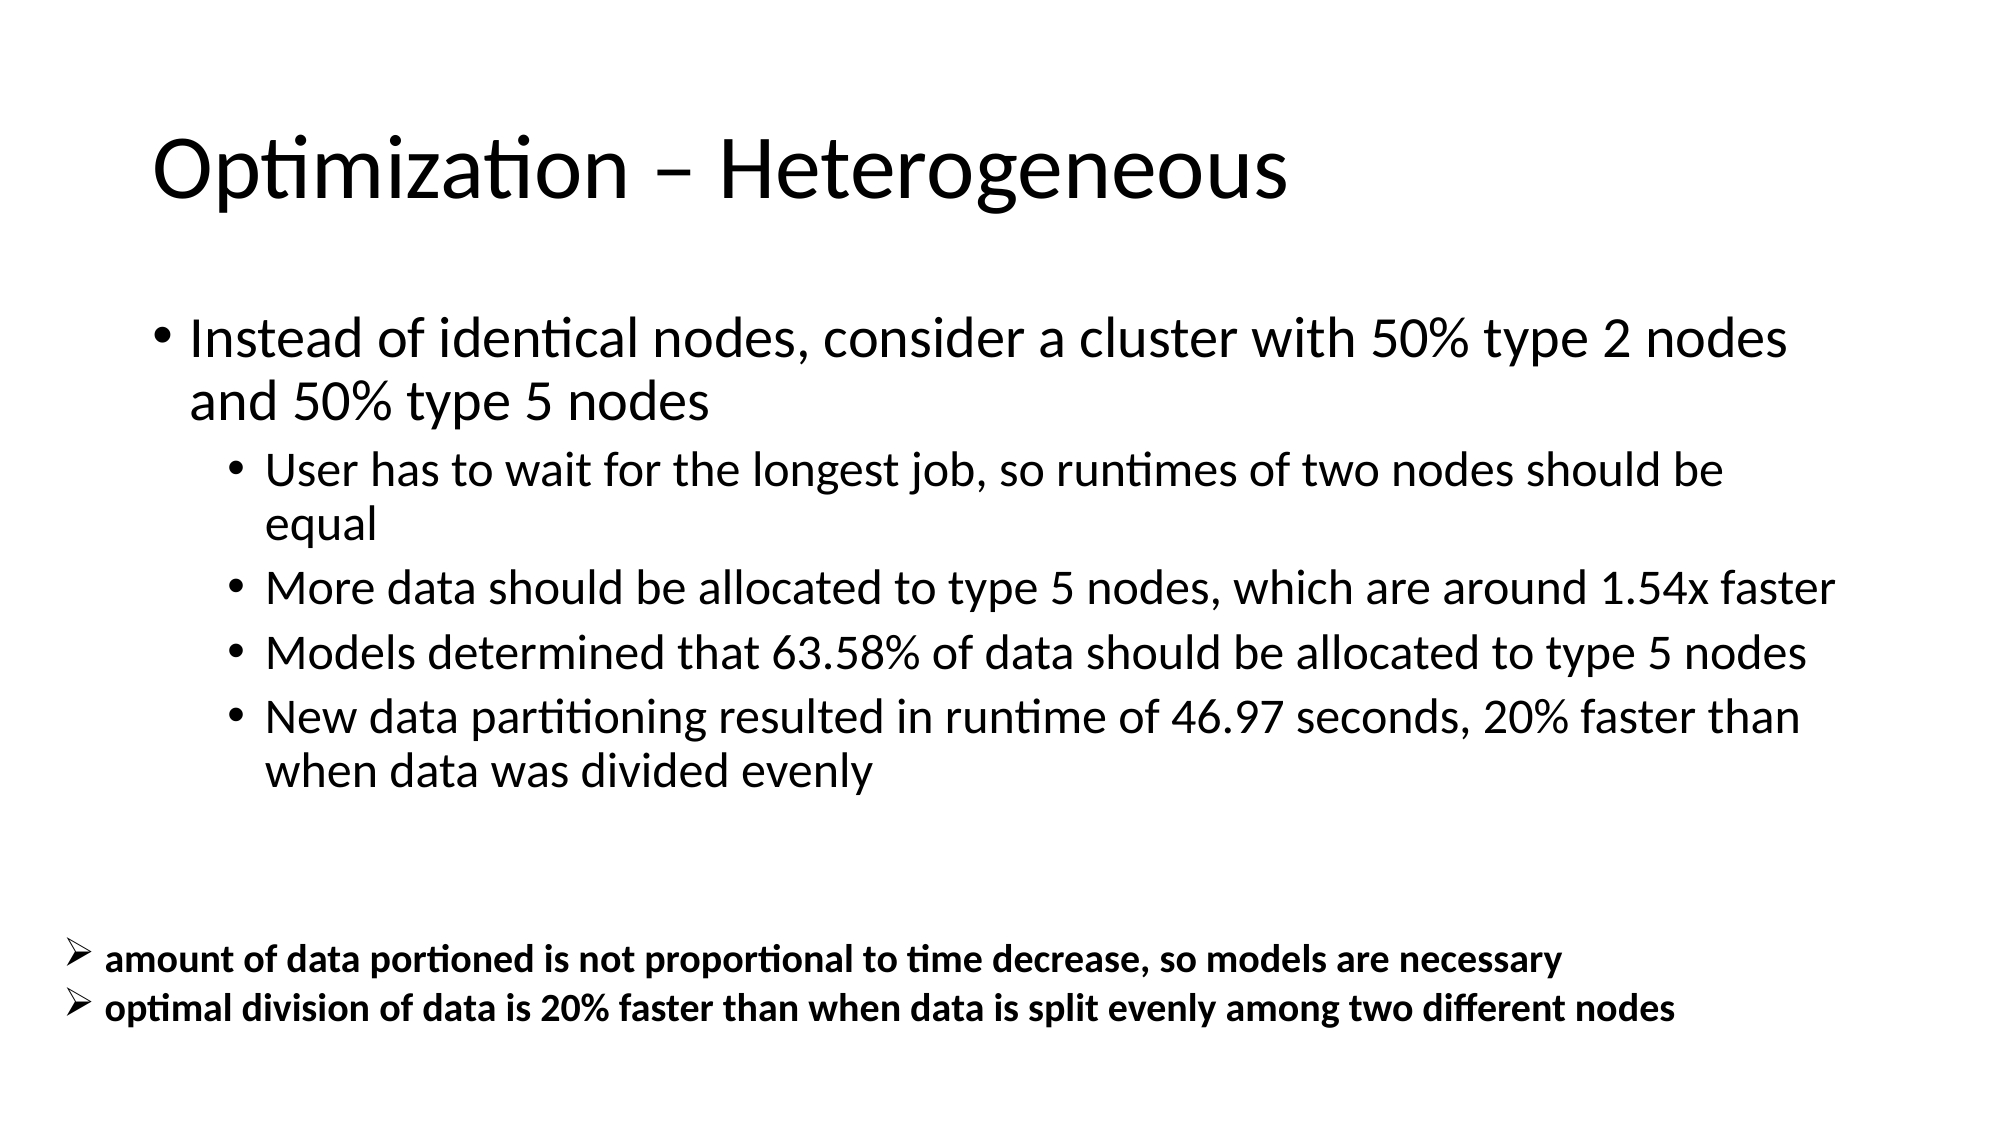

# Optimization – Heterogeneous
Instead of identical nodes, consider a cluster with 50% type 2 nodes and 50% type 5 nodes
User has to wait for the longest job, so runtimes of two nodes should be equal
More data should be allocated to type 5 nodes, which are around 1.54x faster
Models determined that 63.58% of data should be allocated to type 5 nodes
New data partitioning resulted in runtime of 46.97 seconds, 20% faster than when data was divided evenly

 amount of data portioned is not proportional to time decrease, so models are necessary
 optimal division of data is 20% faster than when data is split evenly among two different nodes